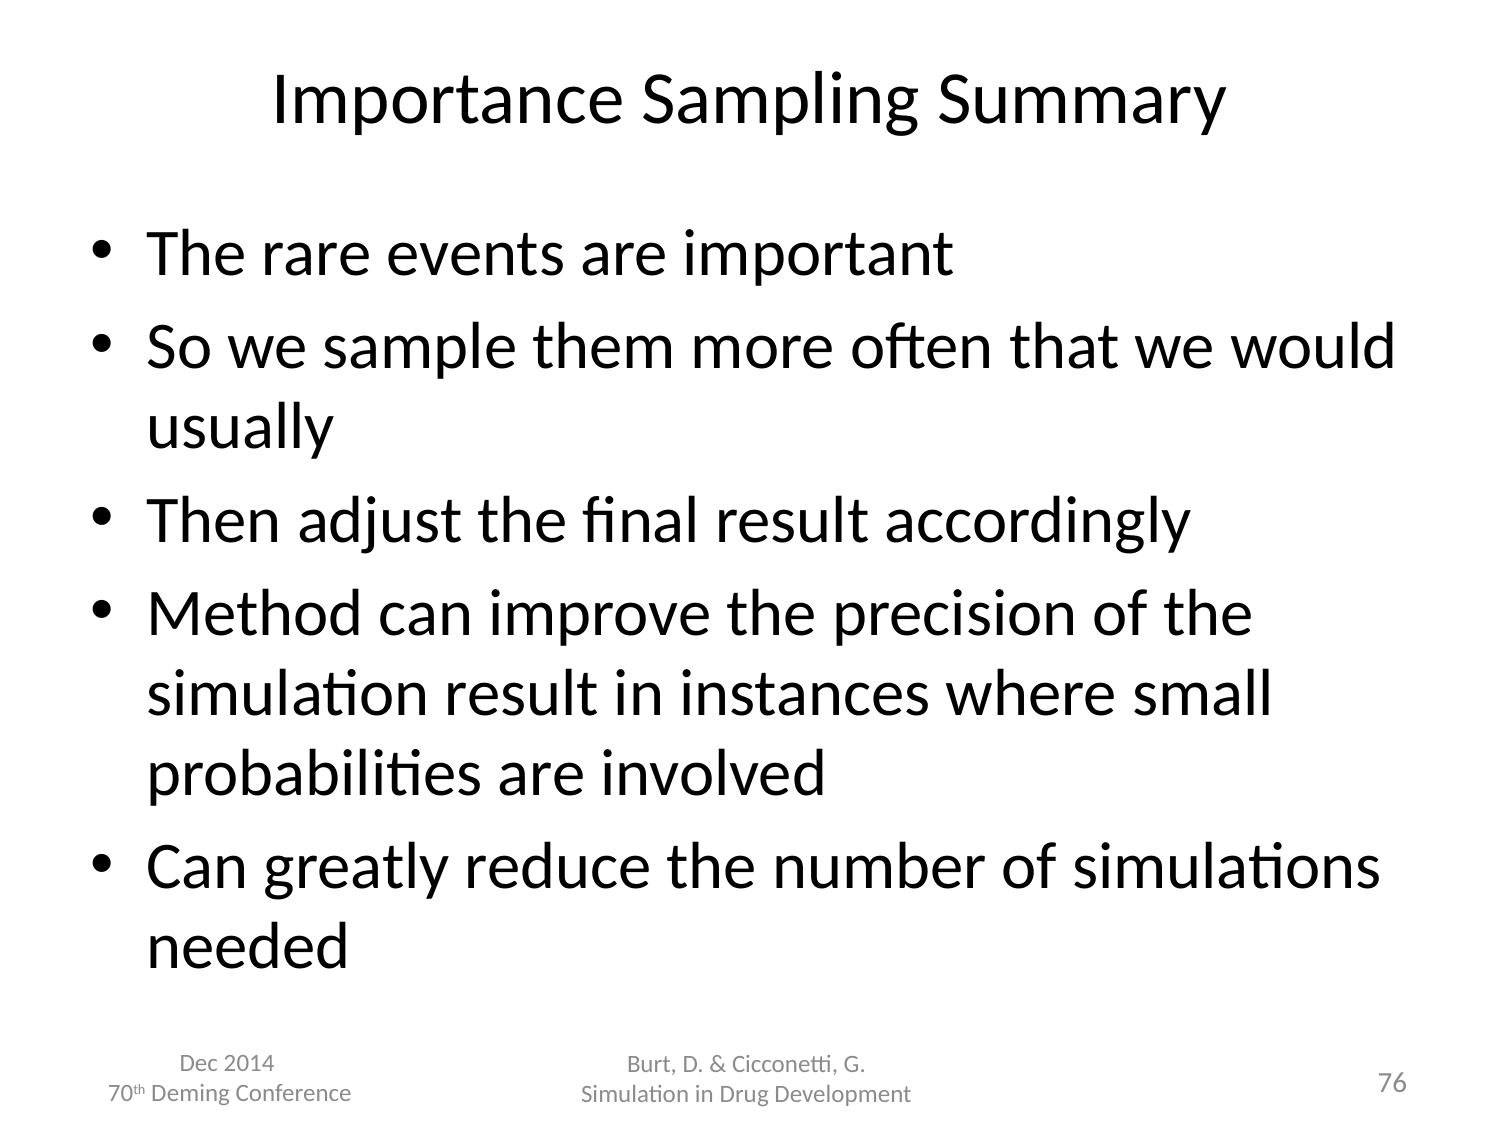

# Importance Sampling Summary
The rare events are important
So we sample them more often that we would usually
Then adjust the final result accordingly
Method can improve the precision of the simulation result in instances where small probabilities are involved
Can greatly reduce the number of simulations needed